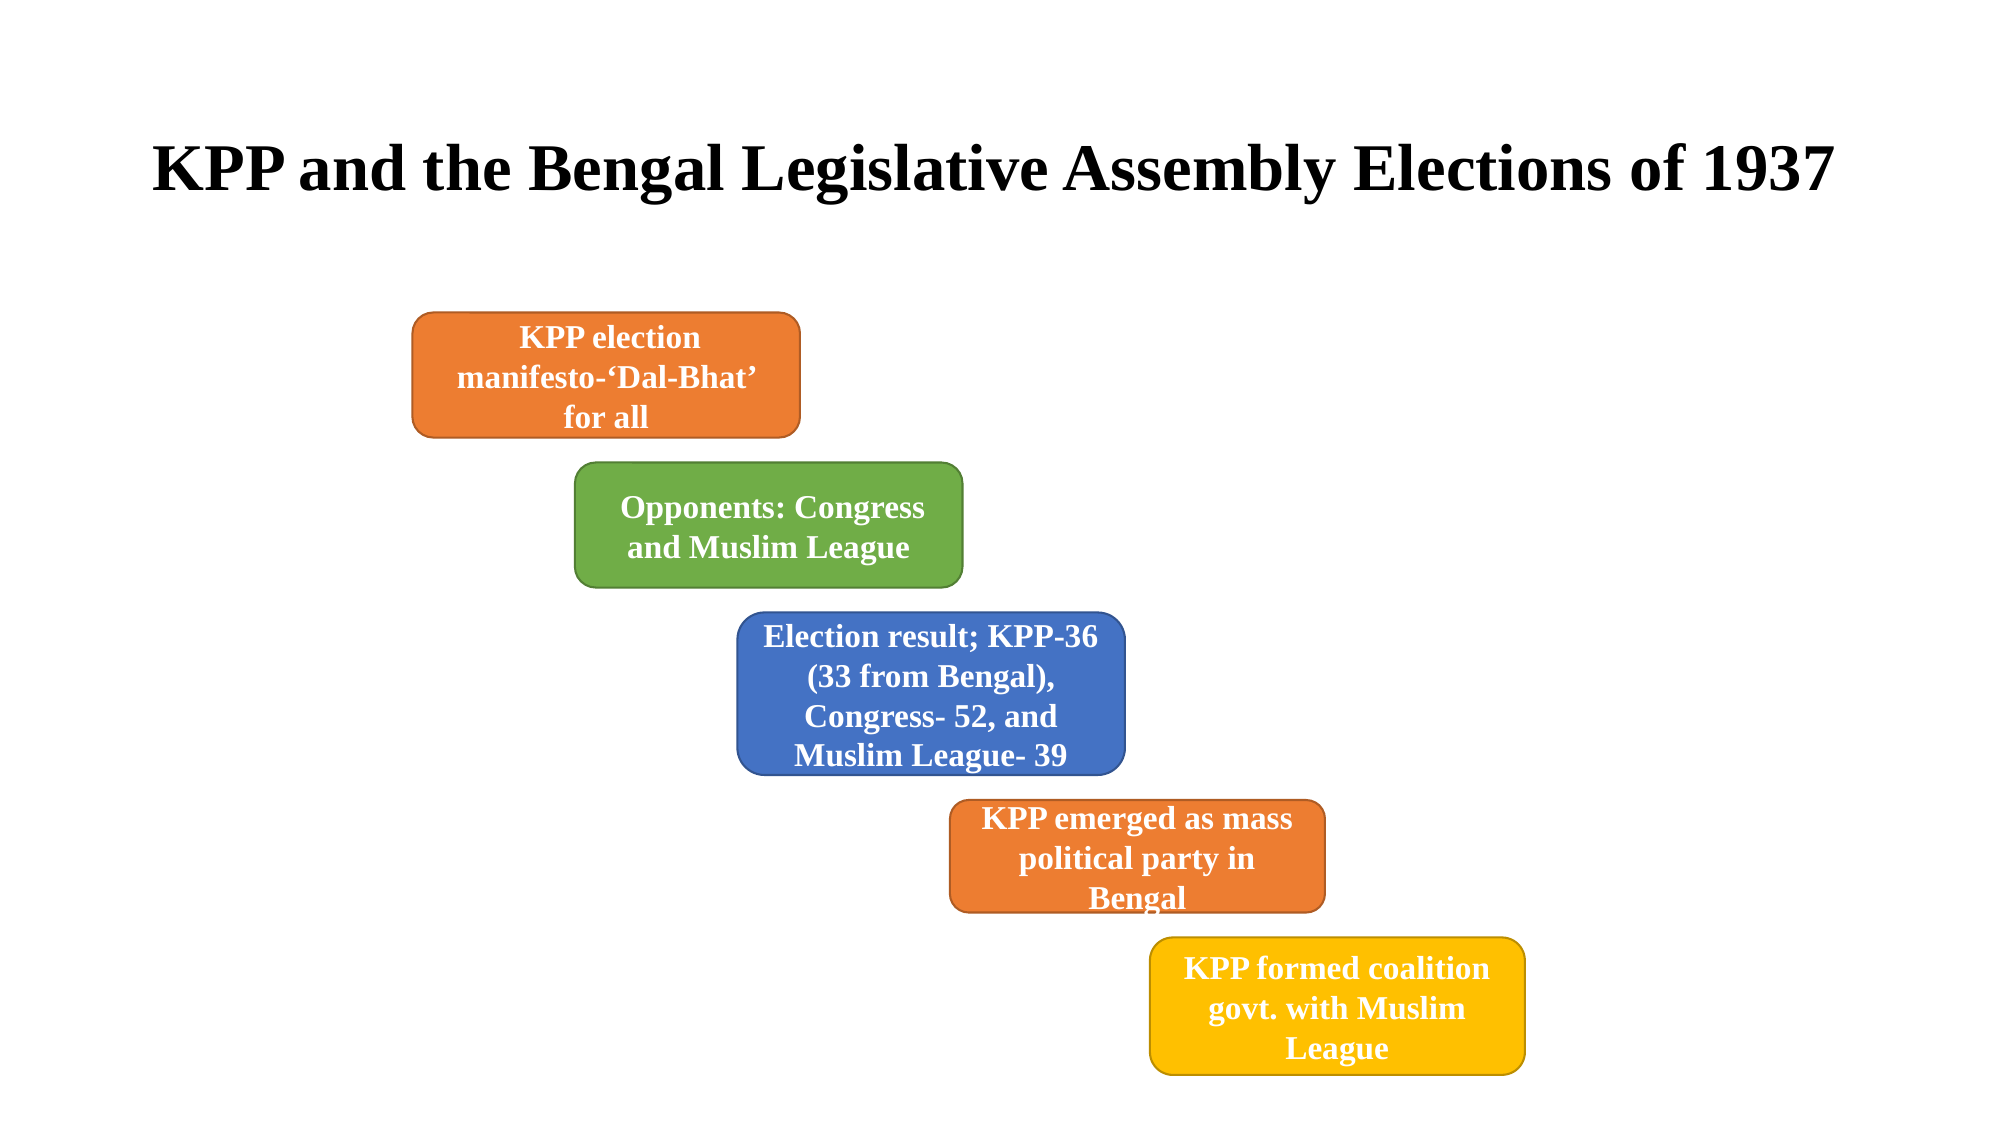

# KPP and the Bengal Legislative Assembly Elections of 1937
 KPP election manifesto-‘Dal-Bhat’ for all
 Opponents: Congress and Muslim League
Election result; KPP-36 (33 from Bengal), Congress- 52, and Muslim League- 39
KPP emerged as mass political party in Bengal
KPP formed coalition govt. with Muslim League